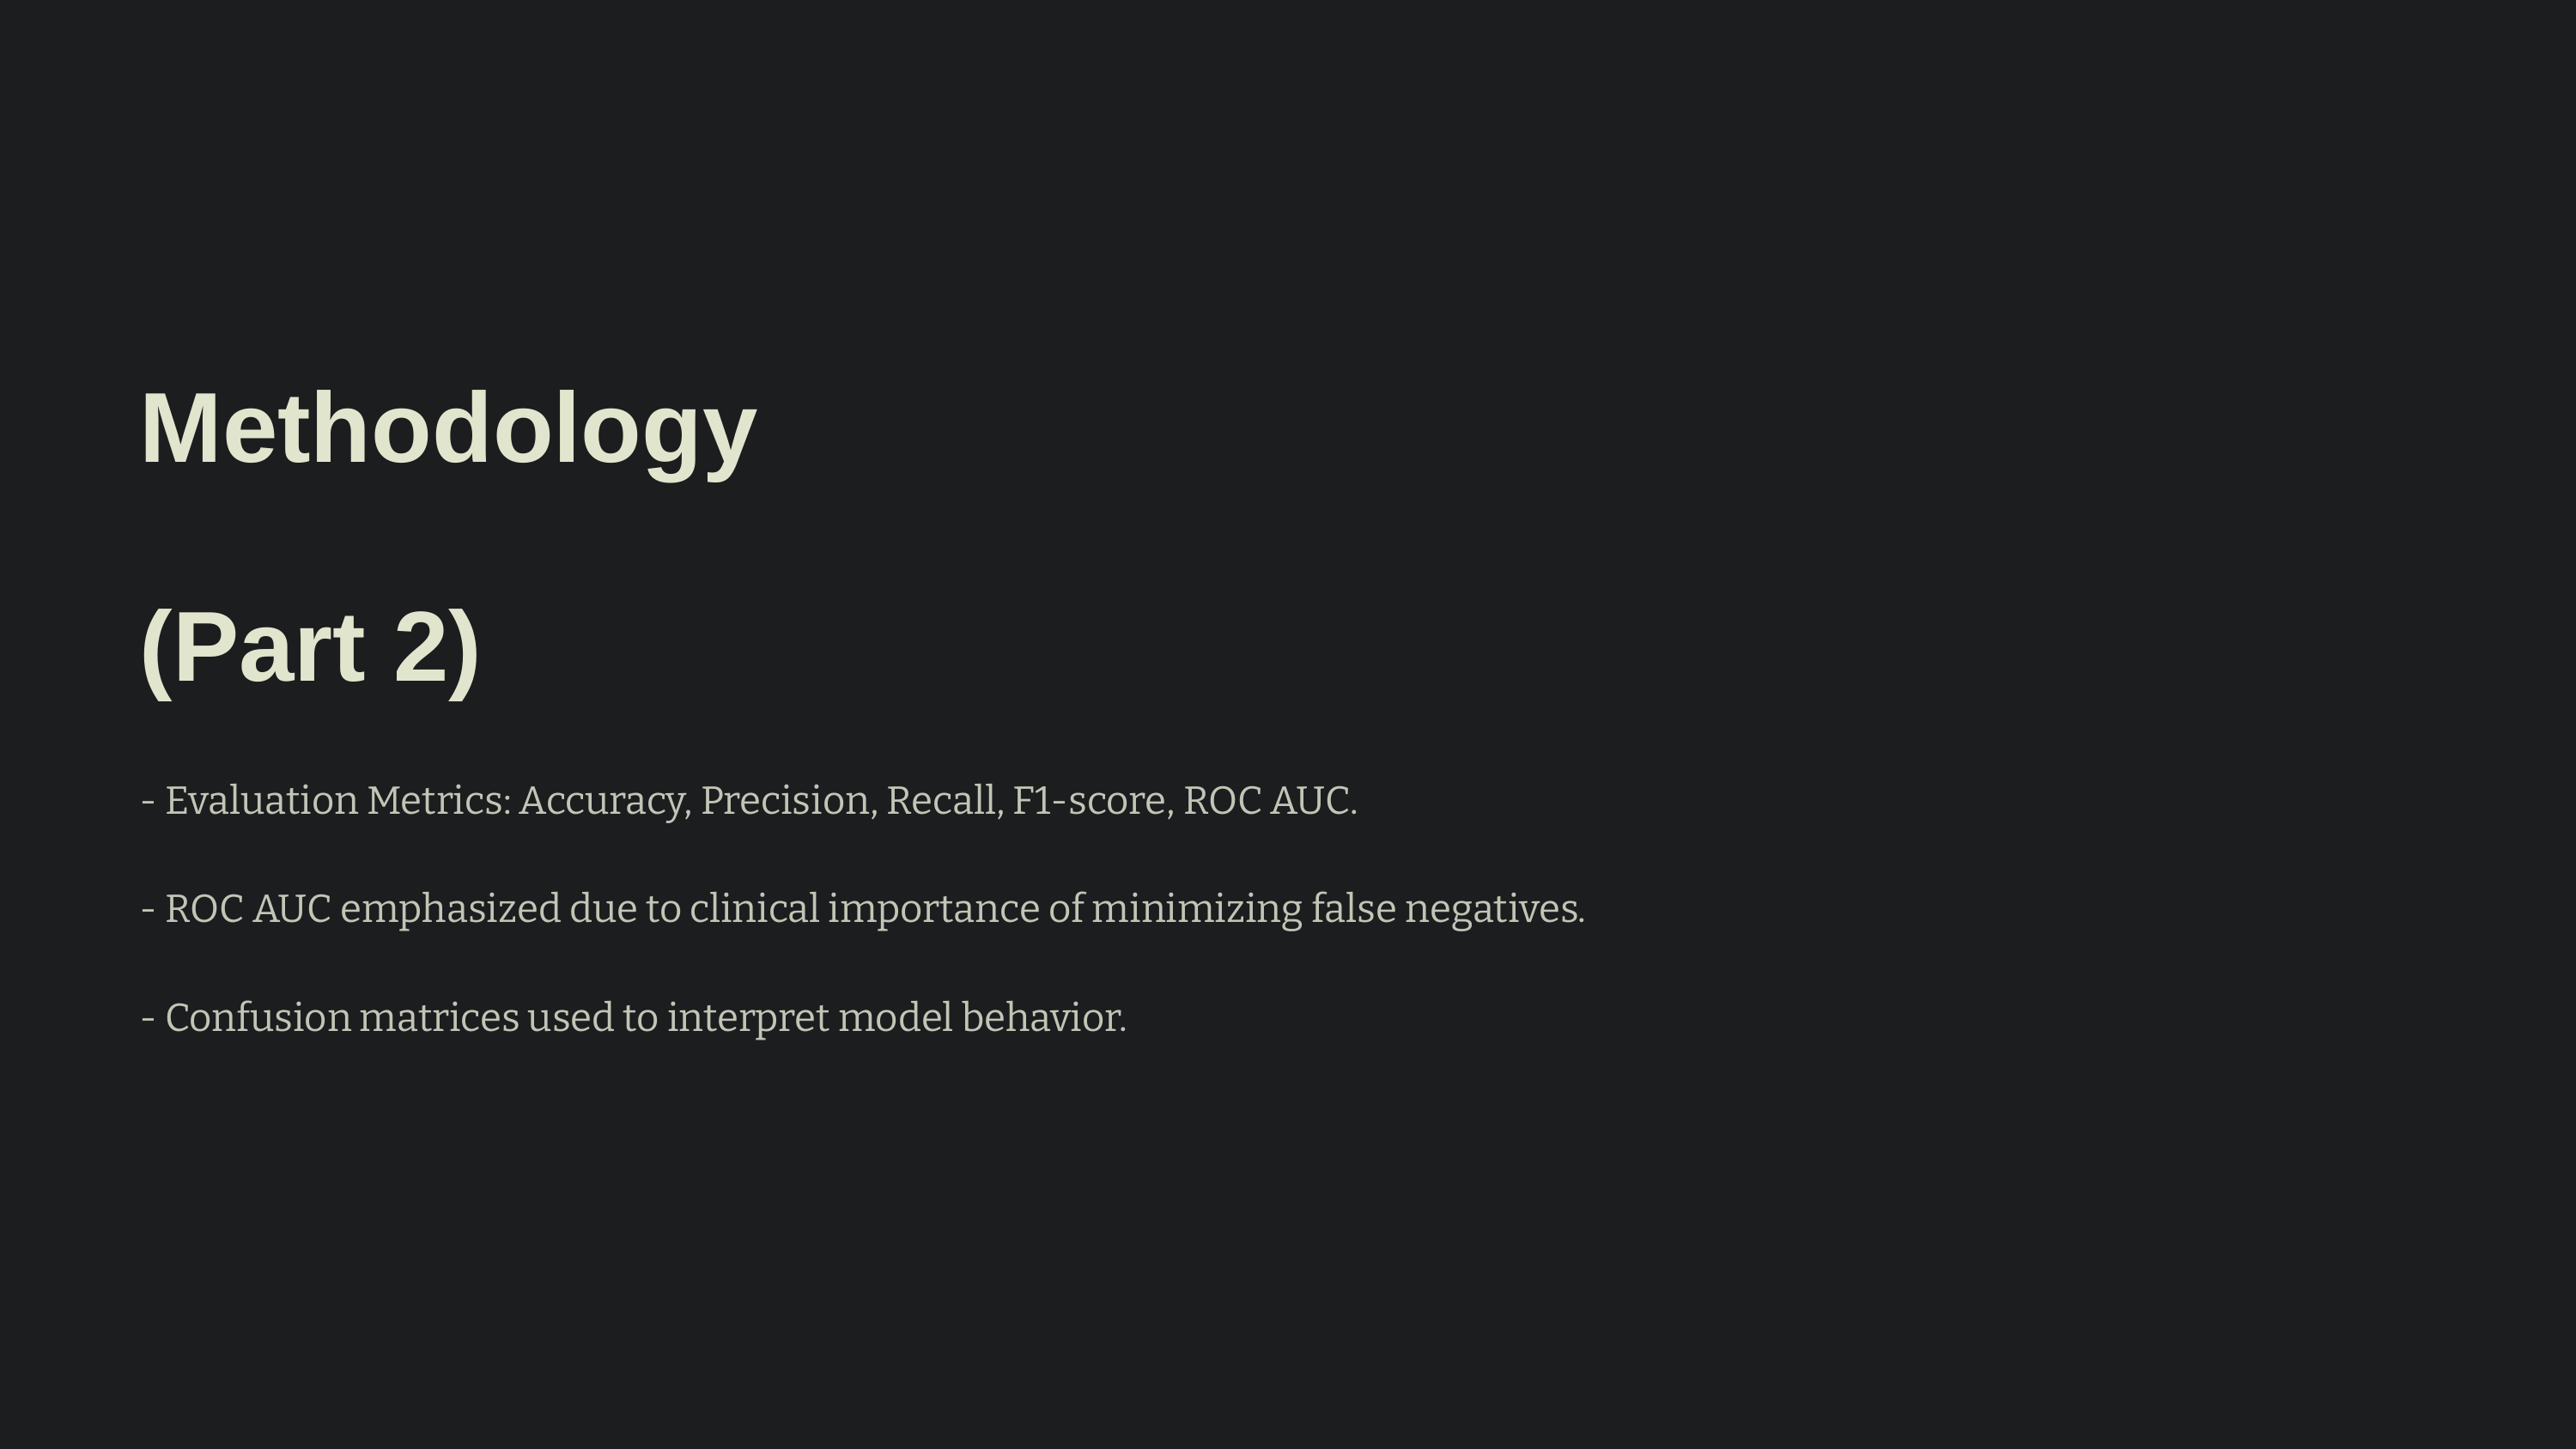

Methodology

(Part 2)

- Evaluation Metrics: Accuracy, Precision, Recall, F1-score, ROC AUC.

- ROC AUC emphasized due to clinical importance of minimizing false negatives.

- Confusion matrices used to interpret model behavior.